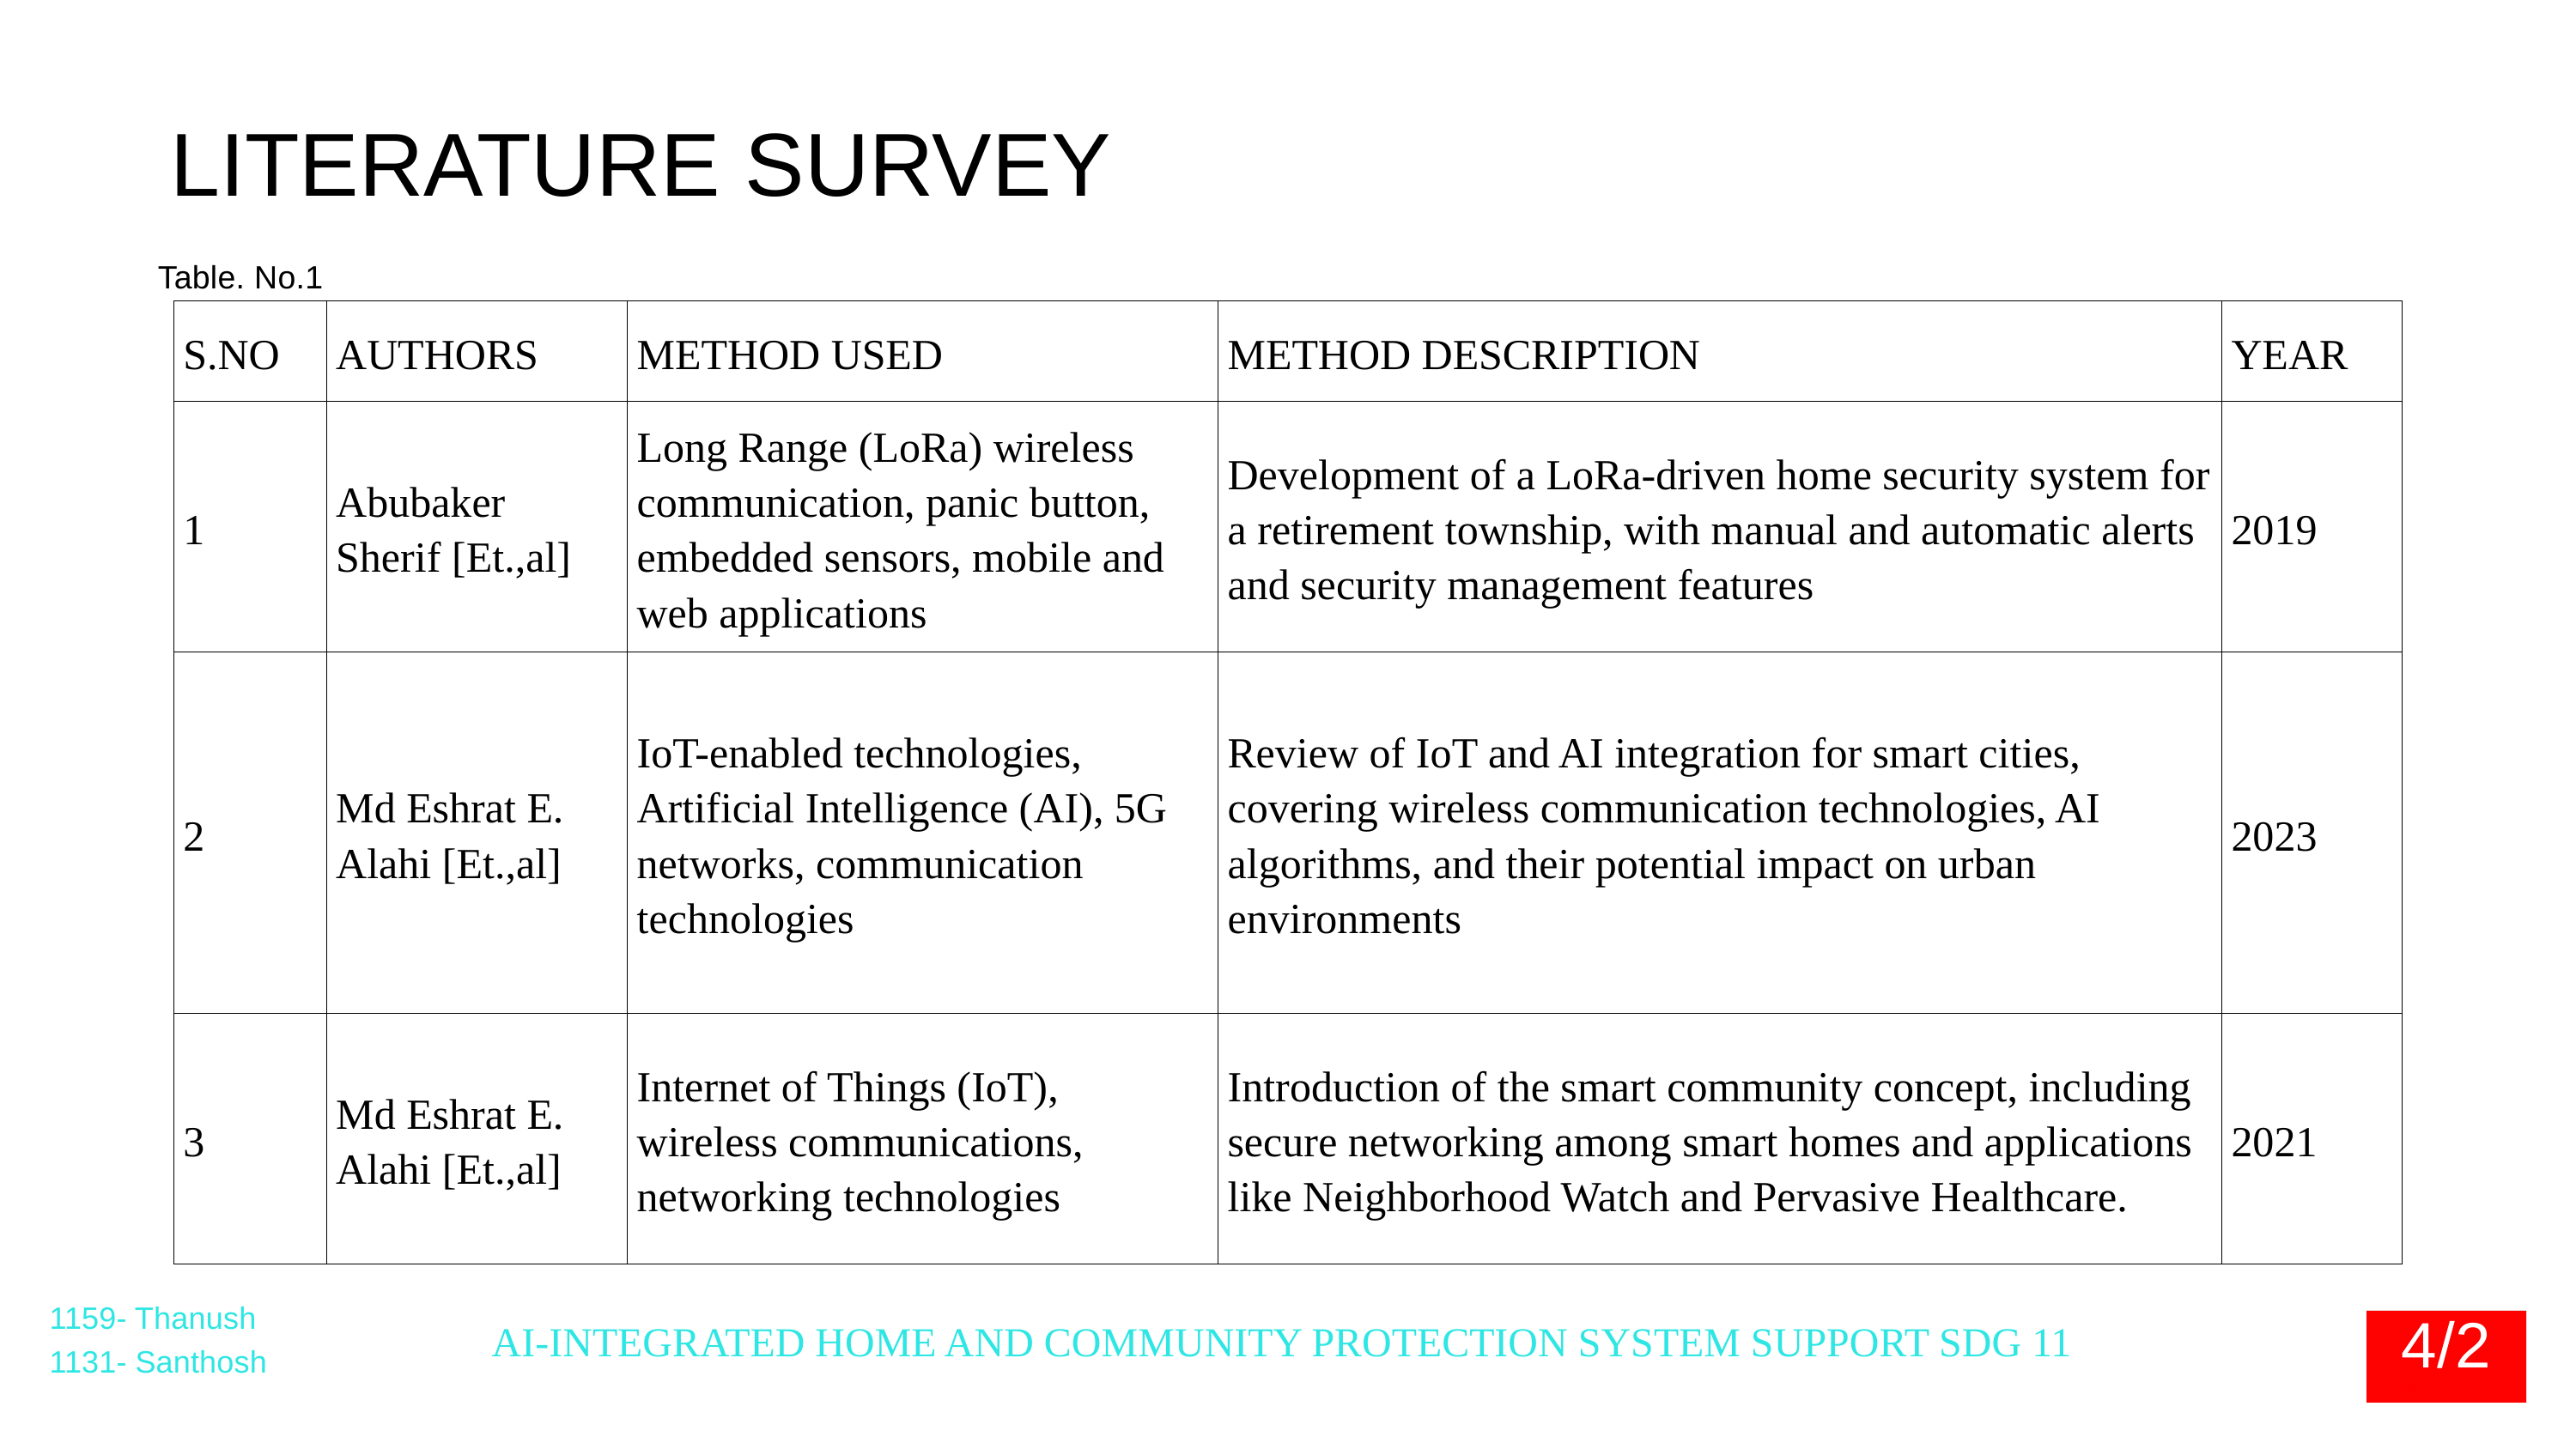

LITERATURE SURVEY
Table. No.1
| S.NO | AUTHORS | METHOD USED | METHOD DESCRIPTION | YEAR |
| --- | --- | --- | --- | --- |
| 1 | Abubaker Sherif [Et.,al] | Long Range (LoRa) wireless communication, panic button, embedded sensors, mobile and web applications | Development of a LoRa-driven home security system for a retirement township, with manual and automatic alerts and security management features | 2019 |
| 2 | Md Eshrat E. Alahi [Et.,al] | IoT-enabled technologies, Artificial Intelligence (AI), 5G networks, communication technologies | Review of IoT and AI integration for smart cities, covering wireless communication technologies, AI algorithms, and their potential impact on urban environments | 2023 |
| 3 | Md Eshrat E. Alahi [Et.,al] | Internet of Things (IoT), wireless communications, networking technologies | Introduction of the smart community concept, including secure networking among smart homes and applications like Neighborhood Watch and Pervasive Healthcare. | 2021 |
4/21

1159- Thanush
1131- Santhosh

AI-INTEGRATED HOME AND COMMUNITY PROTECTION SYSTEM SUPPORT SDG 11